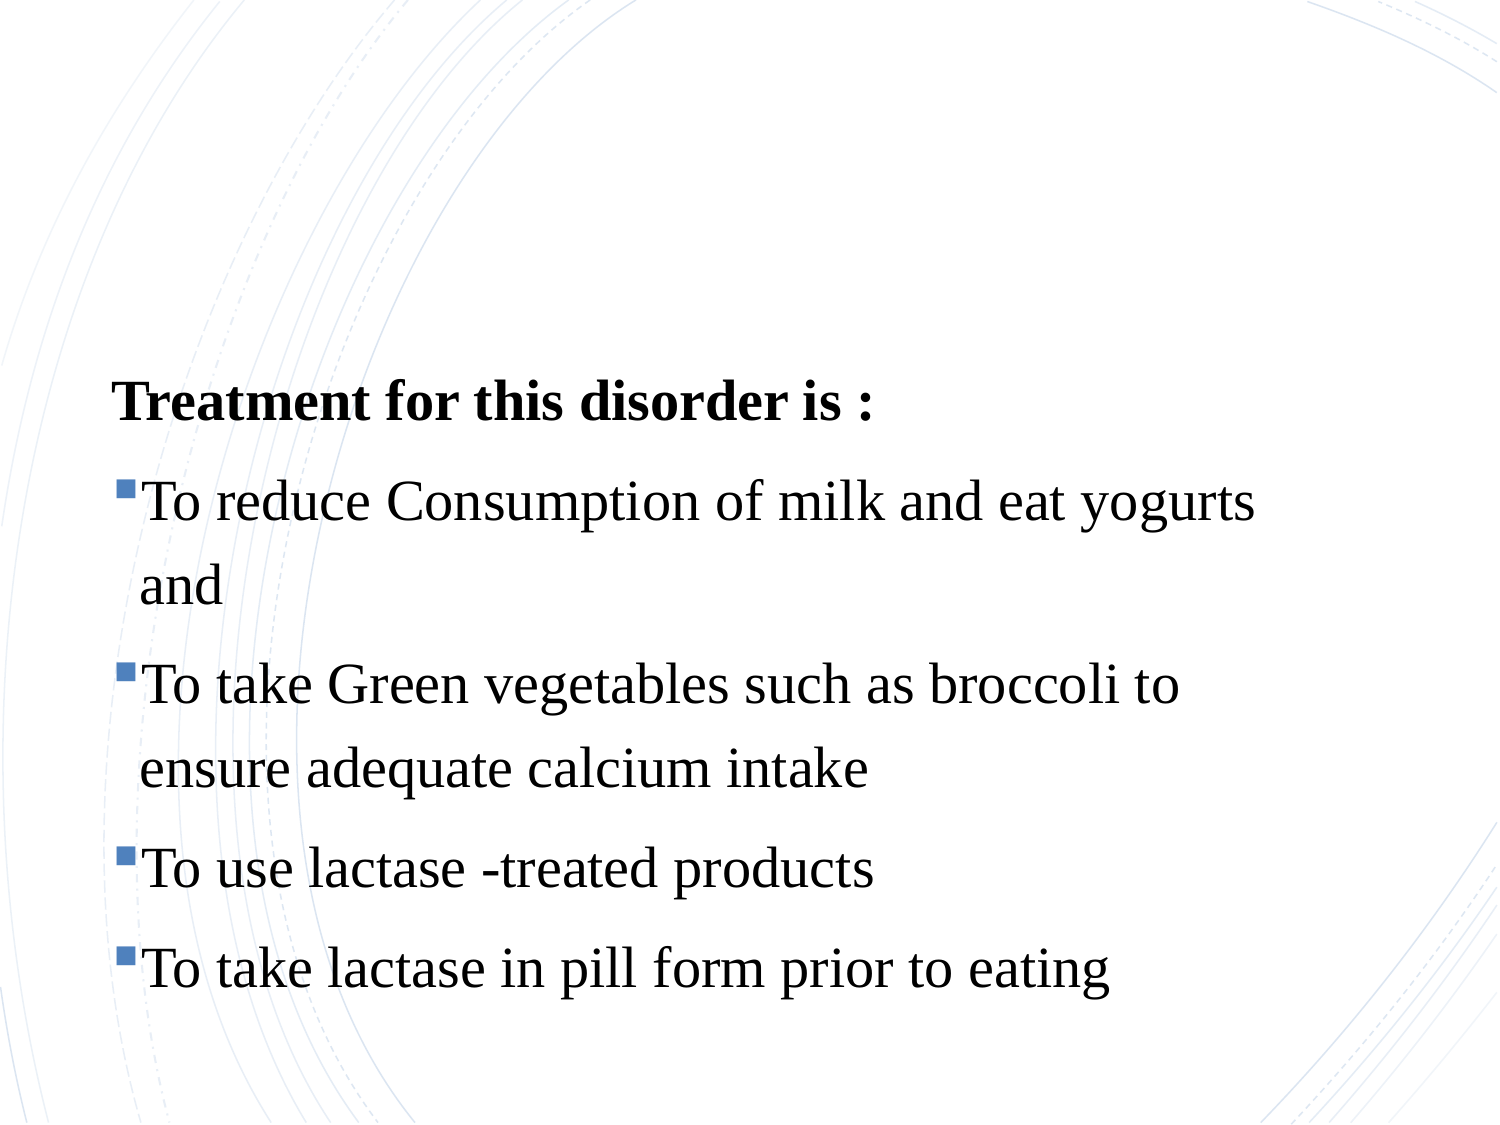

#
Treatment for this disorder is :
To reduce Consumption of milk and eat yogurts and
To take Green vegetables such as broccoli to ensure adequate calcium intake
To use lactase -treated products
To take lactase in pill form prior to eating